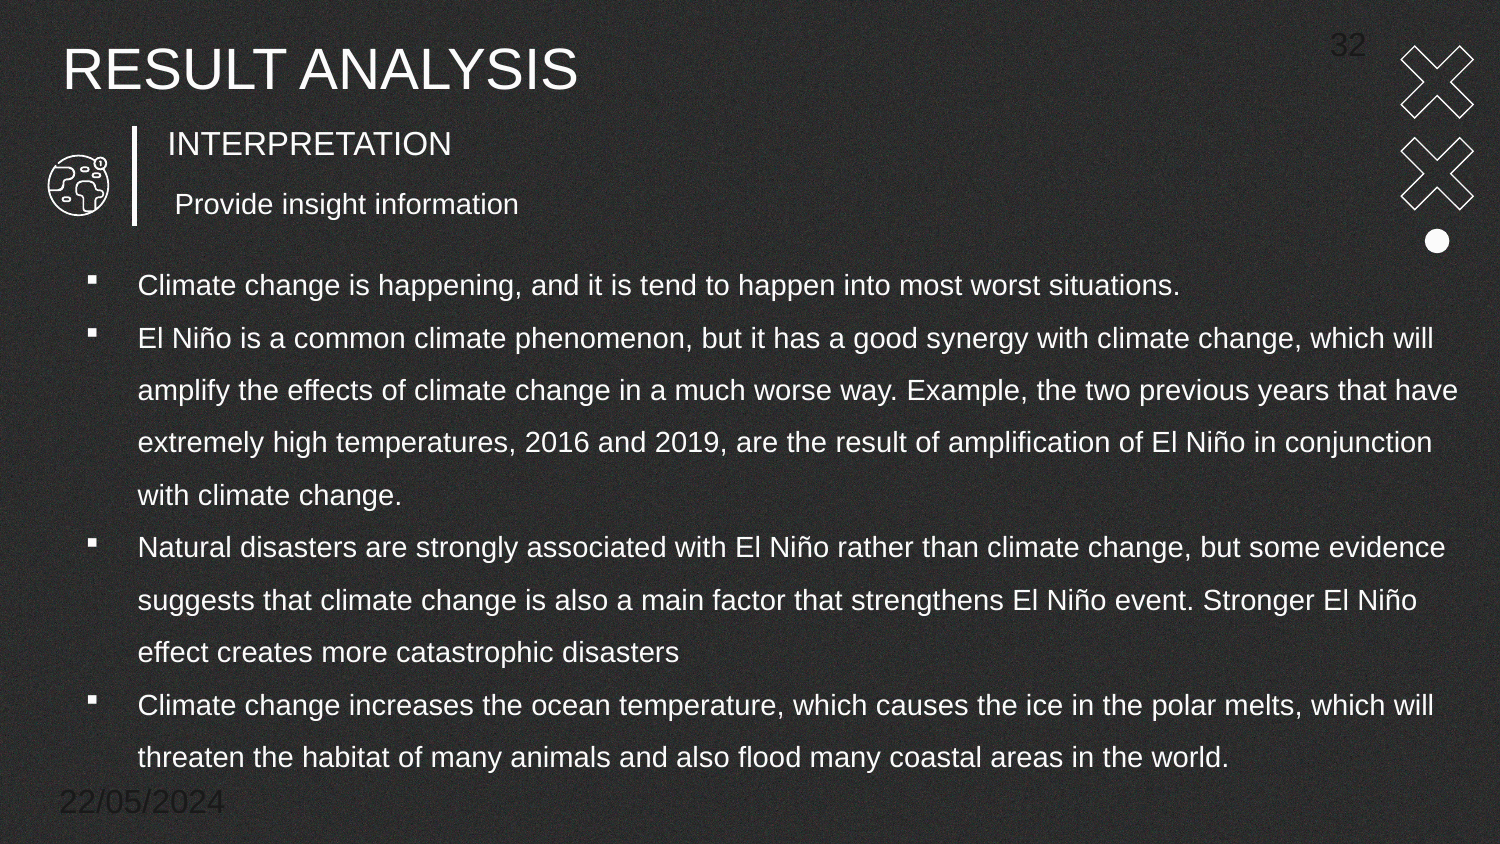

# RESULT ANALYSIS
32
INTERPRETATION

Provide insight information
Climate change is happening, and it is tend to happen into most worst situations.
El Niño is a common climate phenomenon, but it has a good synergy with climate change, which will amplify the effects of climate change in a much worse way. Example, the two previous years that have extremely high temperatures, 2016 and 2019, are the result of amplification of El Niño in conjunction with climate change.
Natural disasters are strongly associated with El Niño rather than climate change, but some evidence suggests that climate change is also a main factor that strengthens El Niño event. Stronger El Niño effect creates more catastrophic disasters
Climate change increases the ocean temperature, which causes the ice in the polar melts, which will threaten the habitat of many animals and also flood many coastal areas in the world.
22/05/2024